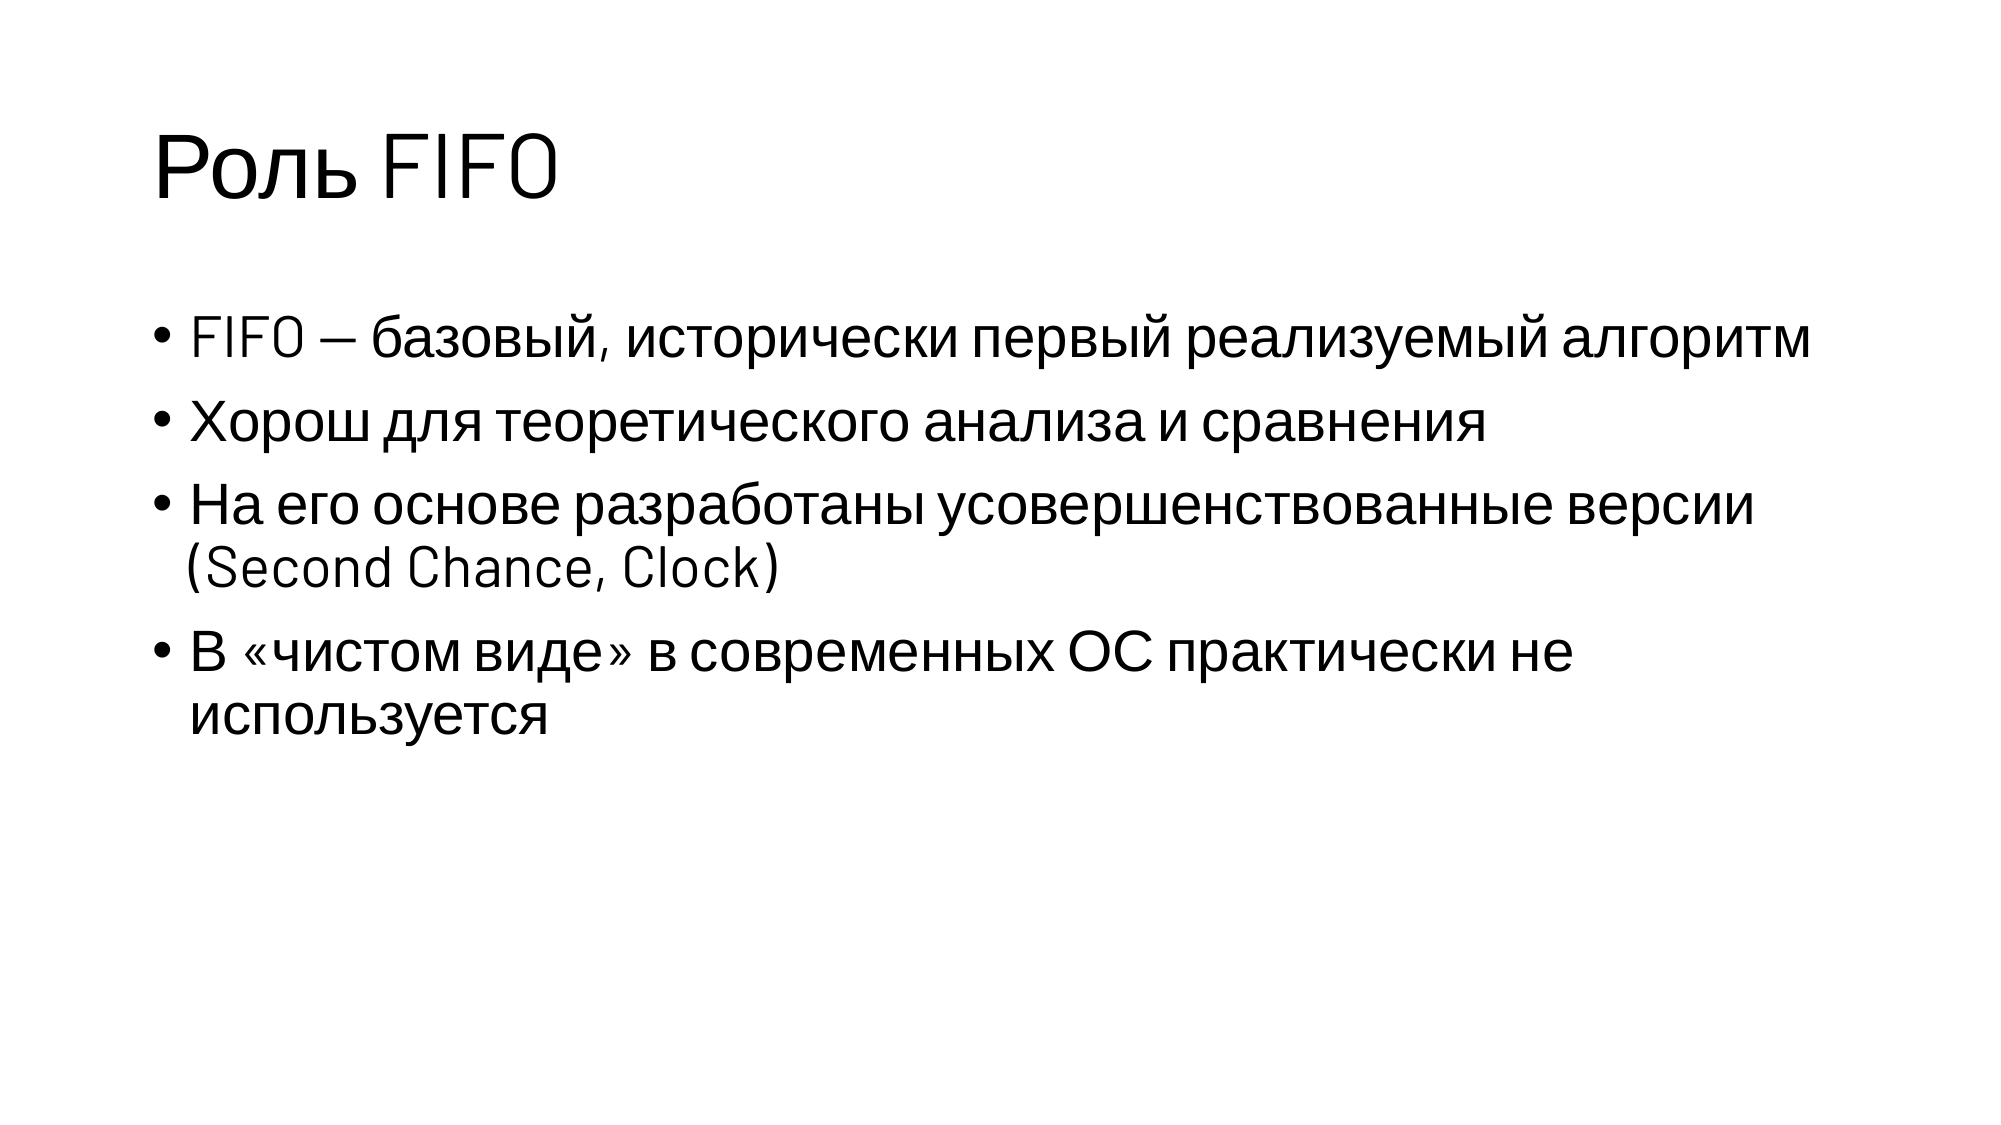

# Роль FIFO
FIFO — базовый, исторически первый реализуемый алгоритм
Хорош для теоретического анализа и сравнения
На его основе разработаны усовершенствованные версии (Second Chance, Clock)
В «чистом виде» в современных ОС практически не используется